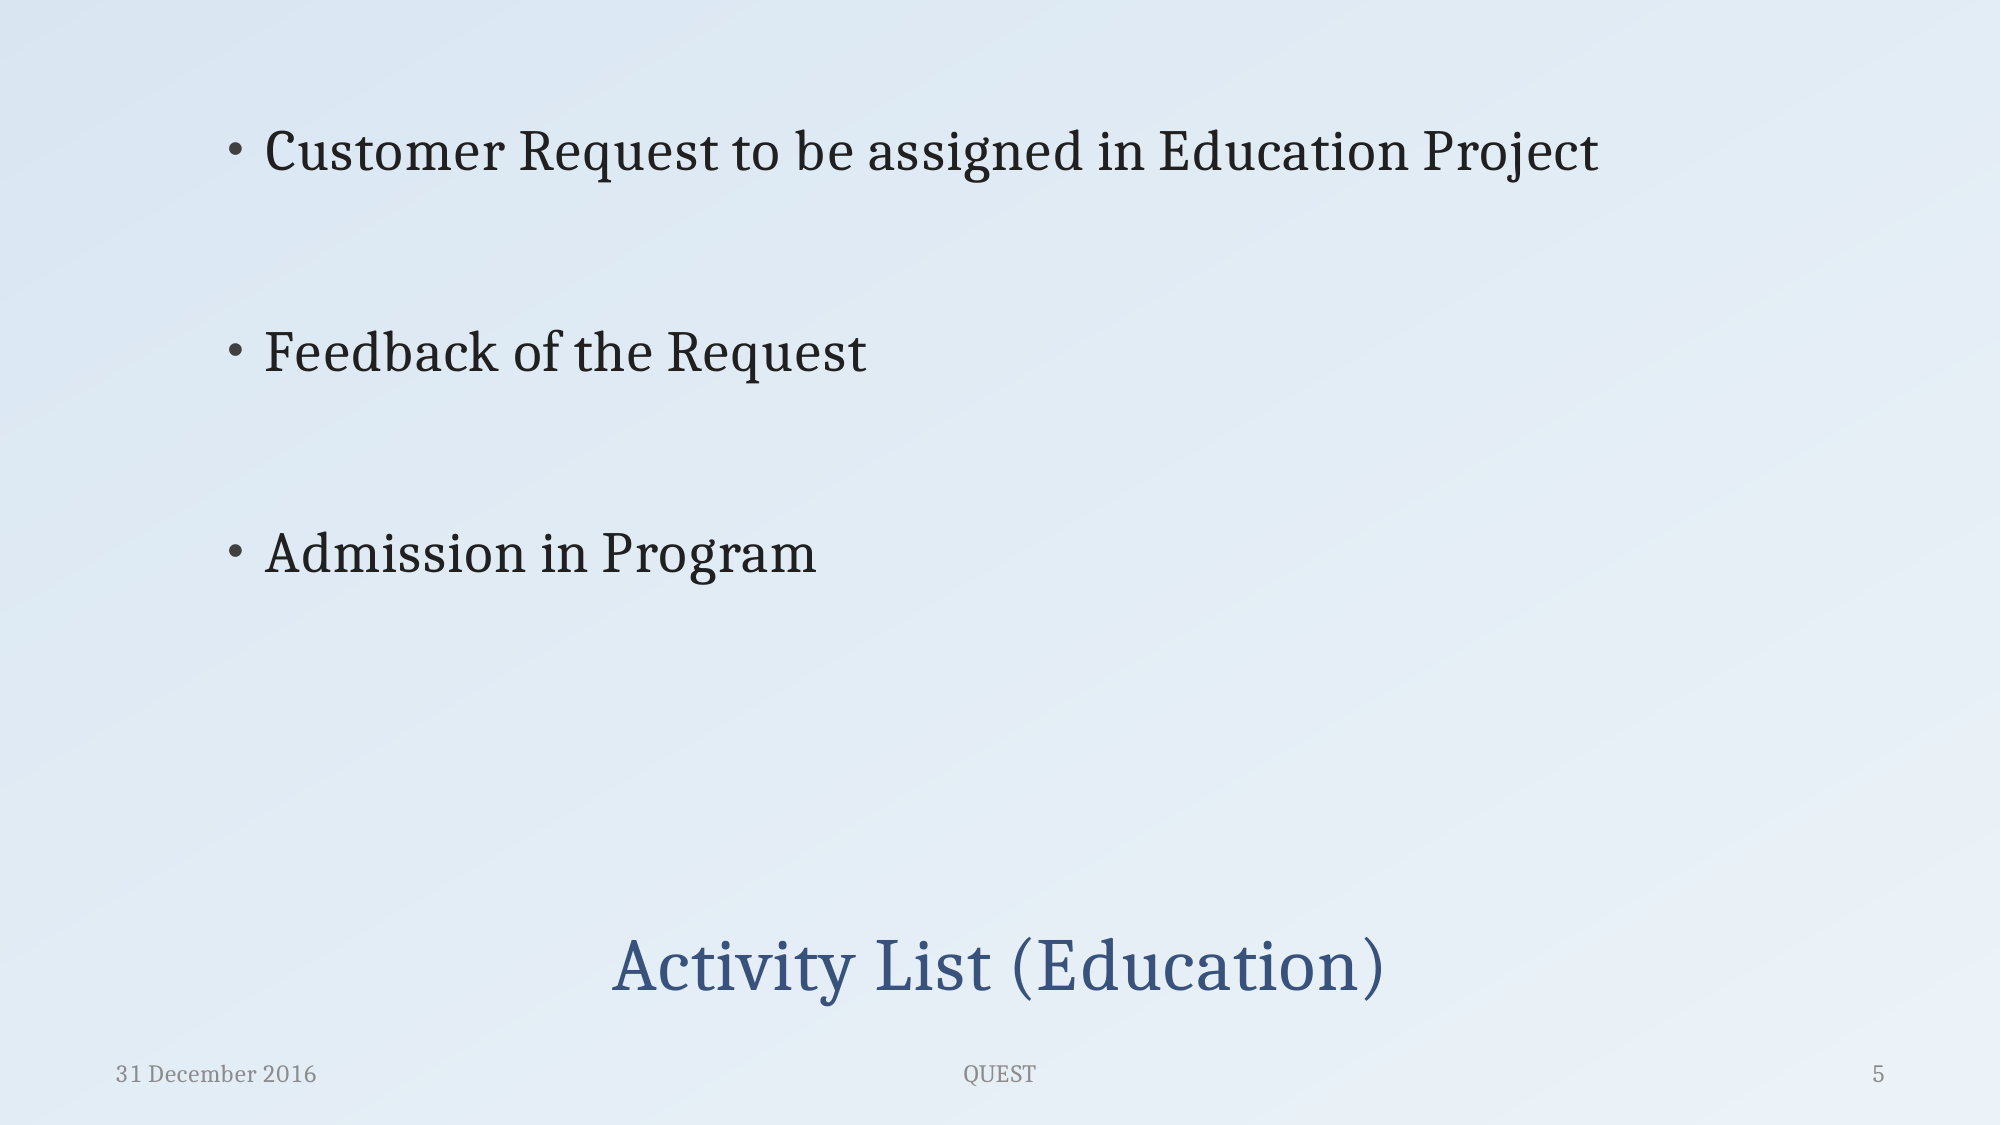

Customer Request to be assigned in Education Project

Feedback of the Request

Admission in Program

# Activity List (Education)
31 December 2016
QUEST
5